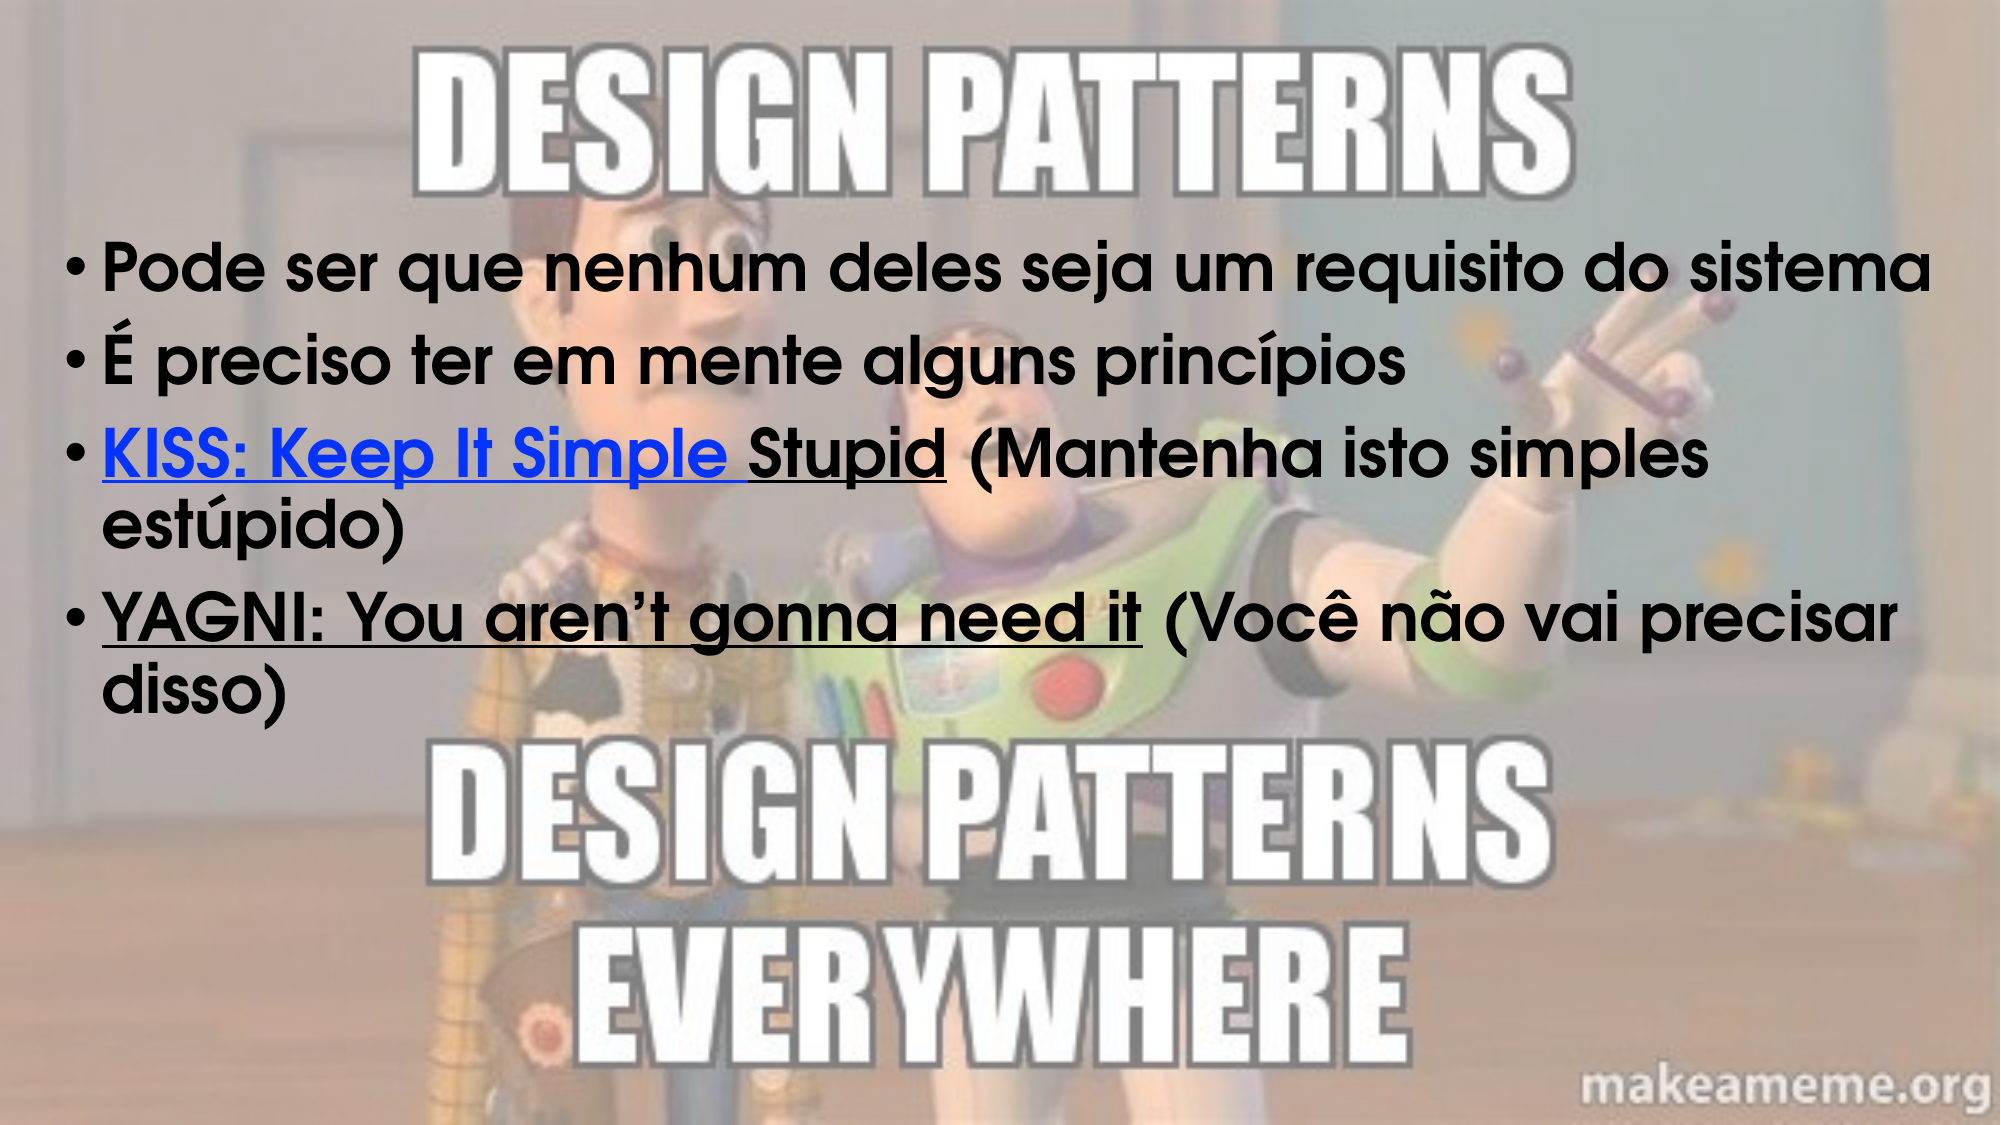

31
Pode ser que nenhum deles seja um requisito do sistema
É preciso ter em mente alguns princípios
KISS: Keep It Simple Stupid (Mantenha isto simples estúpido)
YAGNI: You aren’t gonna need it (Você não vai precisar disso)